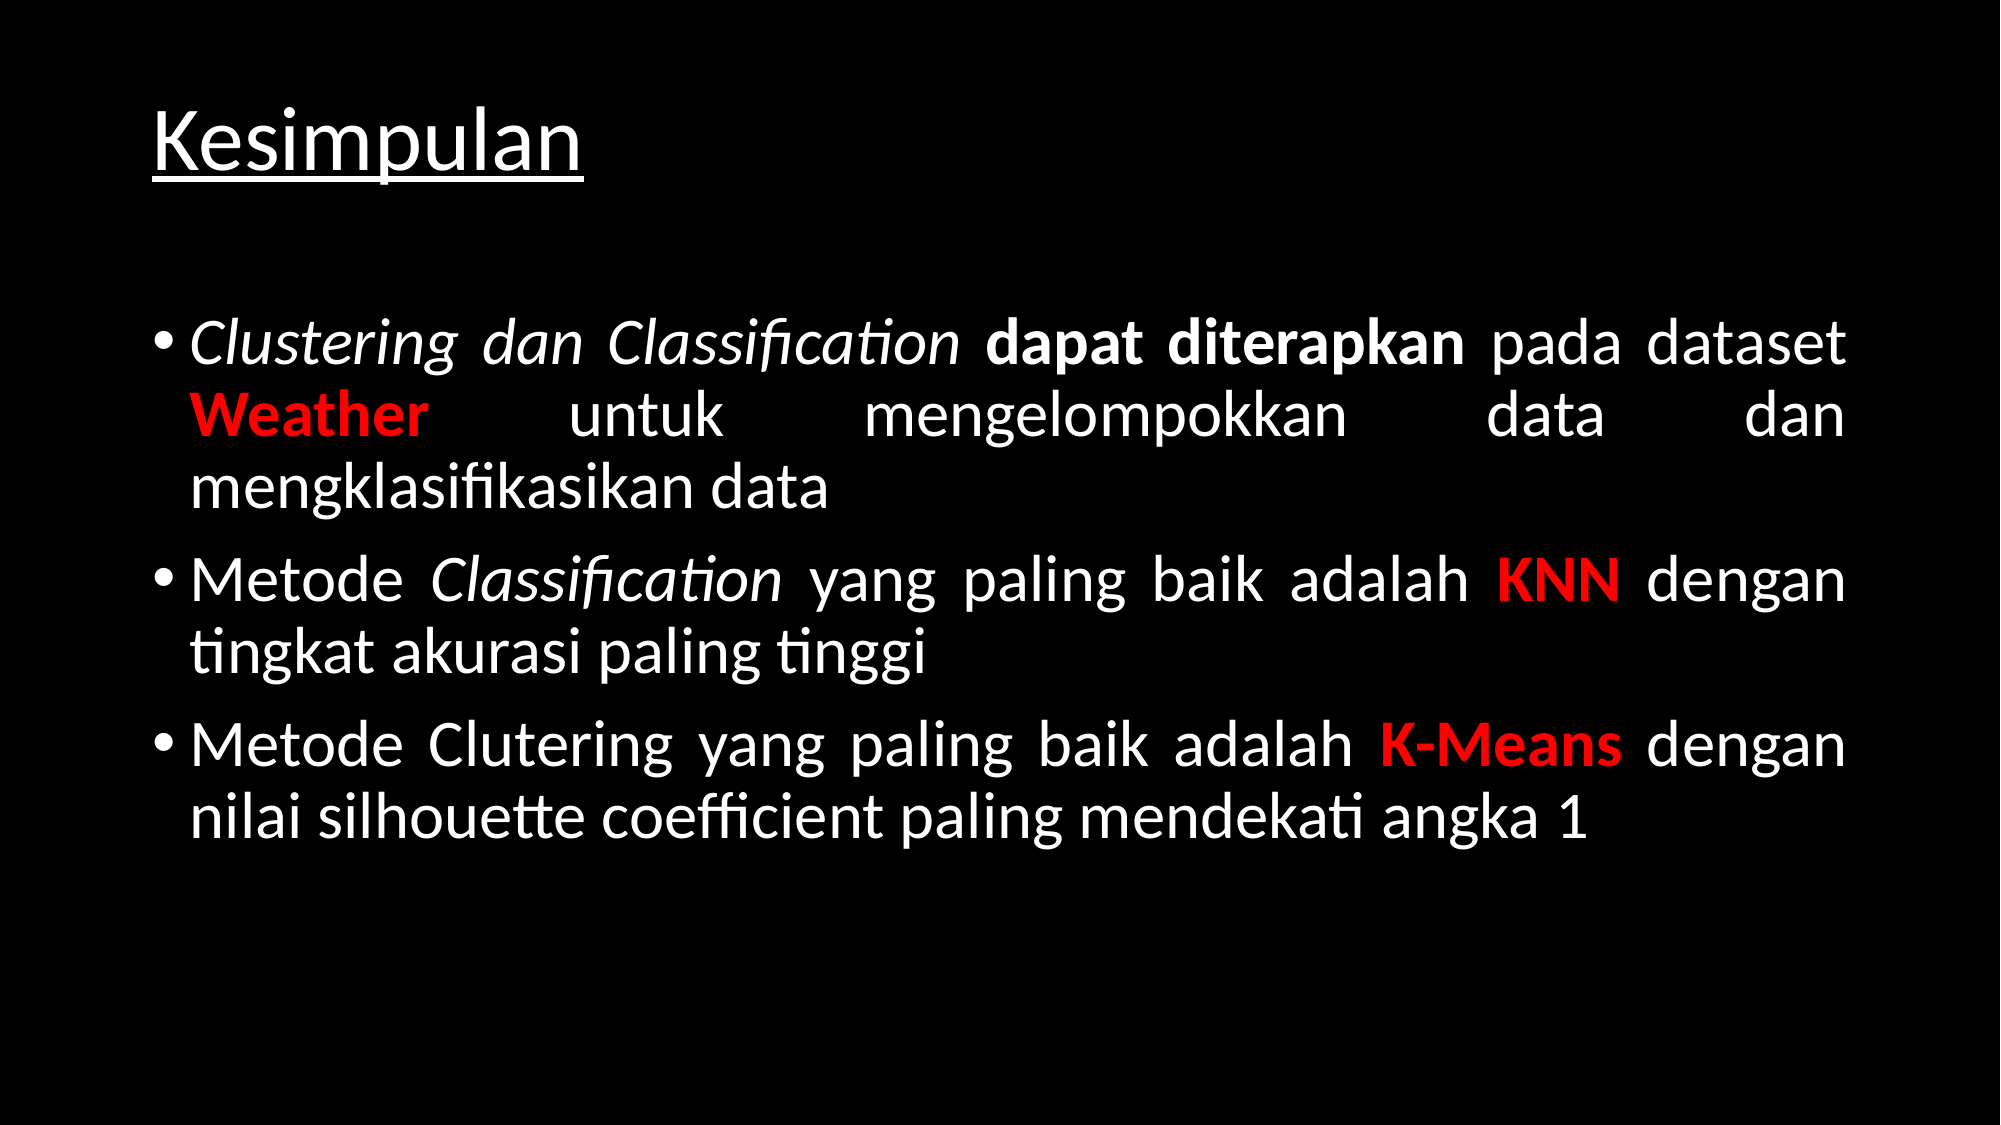

# Kesimpulan
Clustering dan Classification dapat diterapkan pada dataset Weather untuk mengelompokkan data dan mengklasifikasikan data
Metode Classification yang paling baik adalah KNN dengan tingkat akurasi paling tinggi
Metode Clutering yang paling baik adalah K-Means dengan nilai silhouette coefficient paling mendekati angka 1